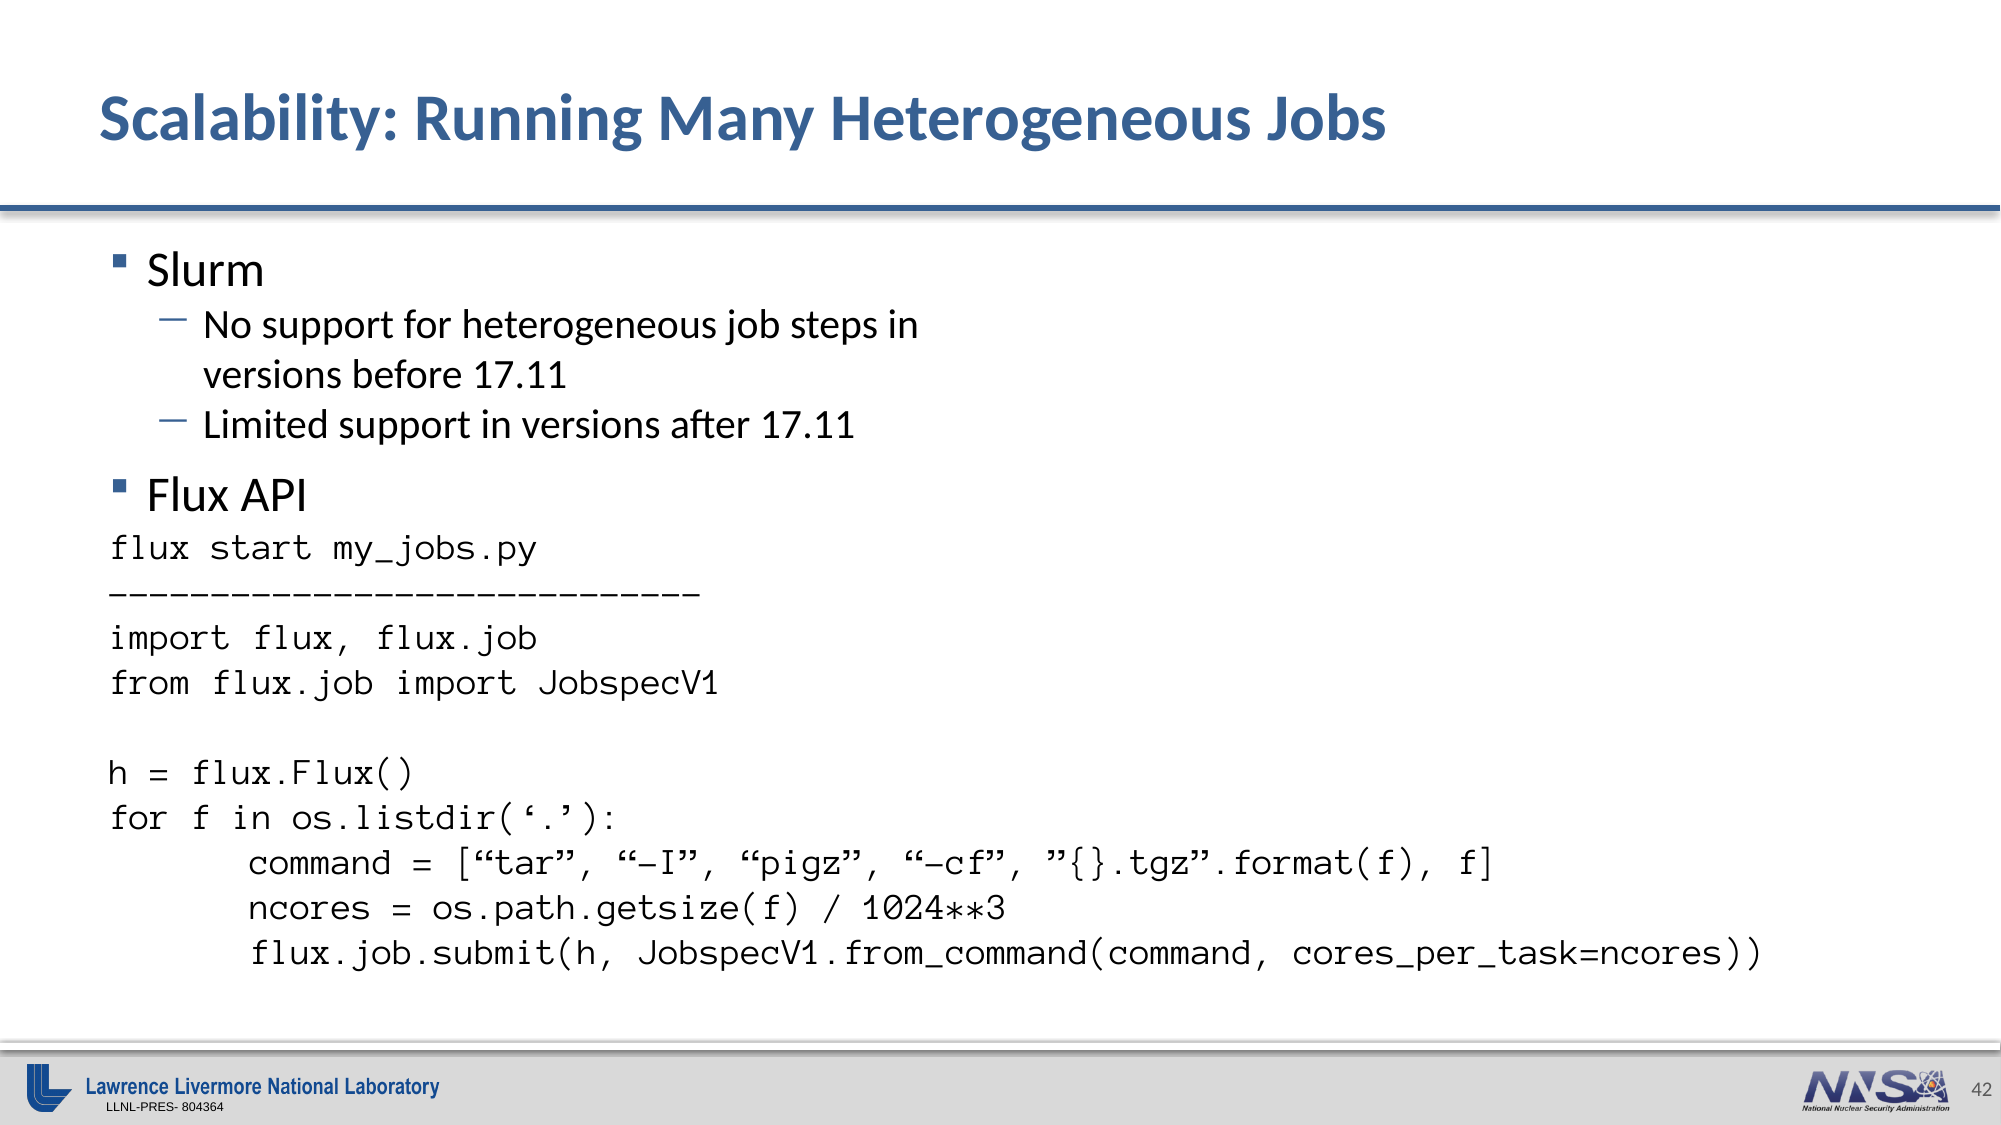

# Scalability: Running Many Heterogeneous Jobs
Slurm
No support for heterogeneous job steps in versions before 17.11
Limited support in versions after 17.11
Flux API
flux start my_jobs.py
-----------------------------
import flux, flux.job
from flux.job import JobspecV1

h = flux.Flux()
for f in os.listdir(‘.’):
	command = [“tar”, “-I”, “pigz”, “-cf”, ”{}.tgz”.format(f), f]
	ncores = os.path.getsize(f) / 1024**3
	flux.job.submit(h, JobspecV1.from_command(command, cores_per_task=ncores))